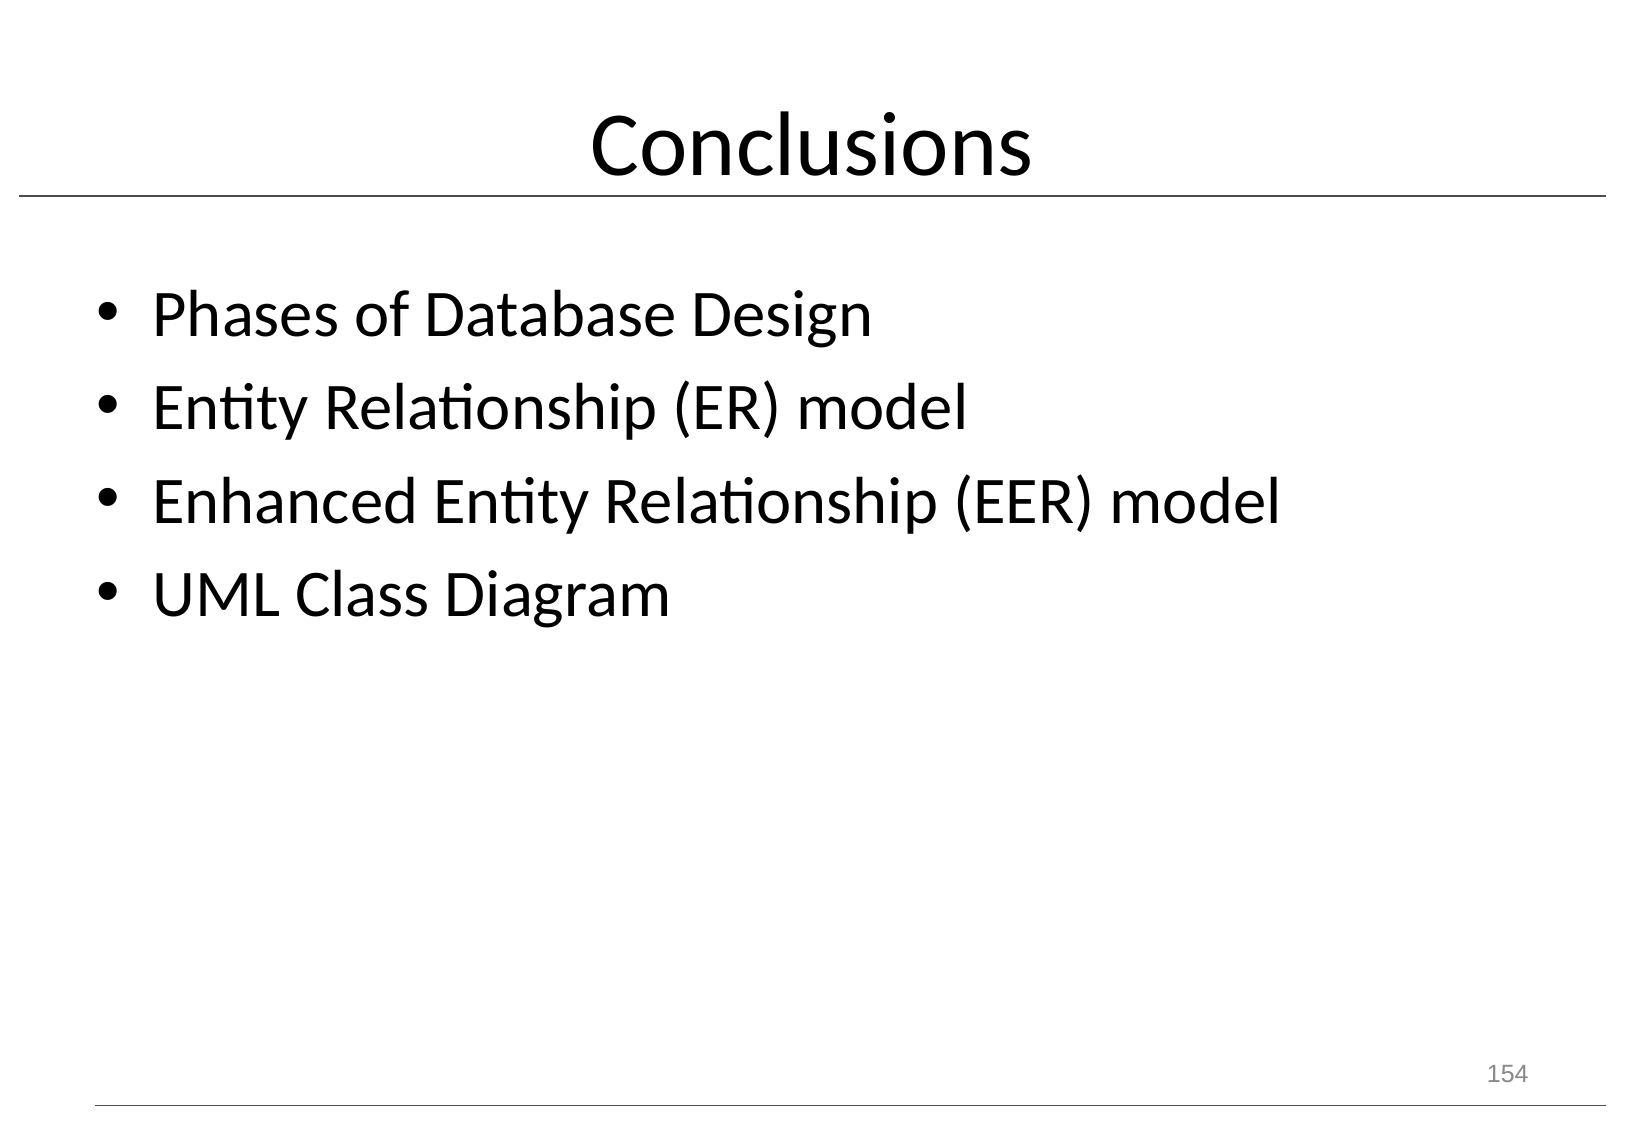

# Conclusions
Phases of Database Design
Entity Relationship (ER) model
Enhanced Entity Relationship (EER) model
UML Class Diagram

154